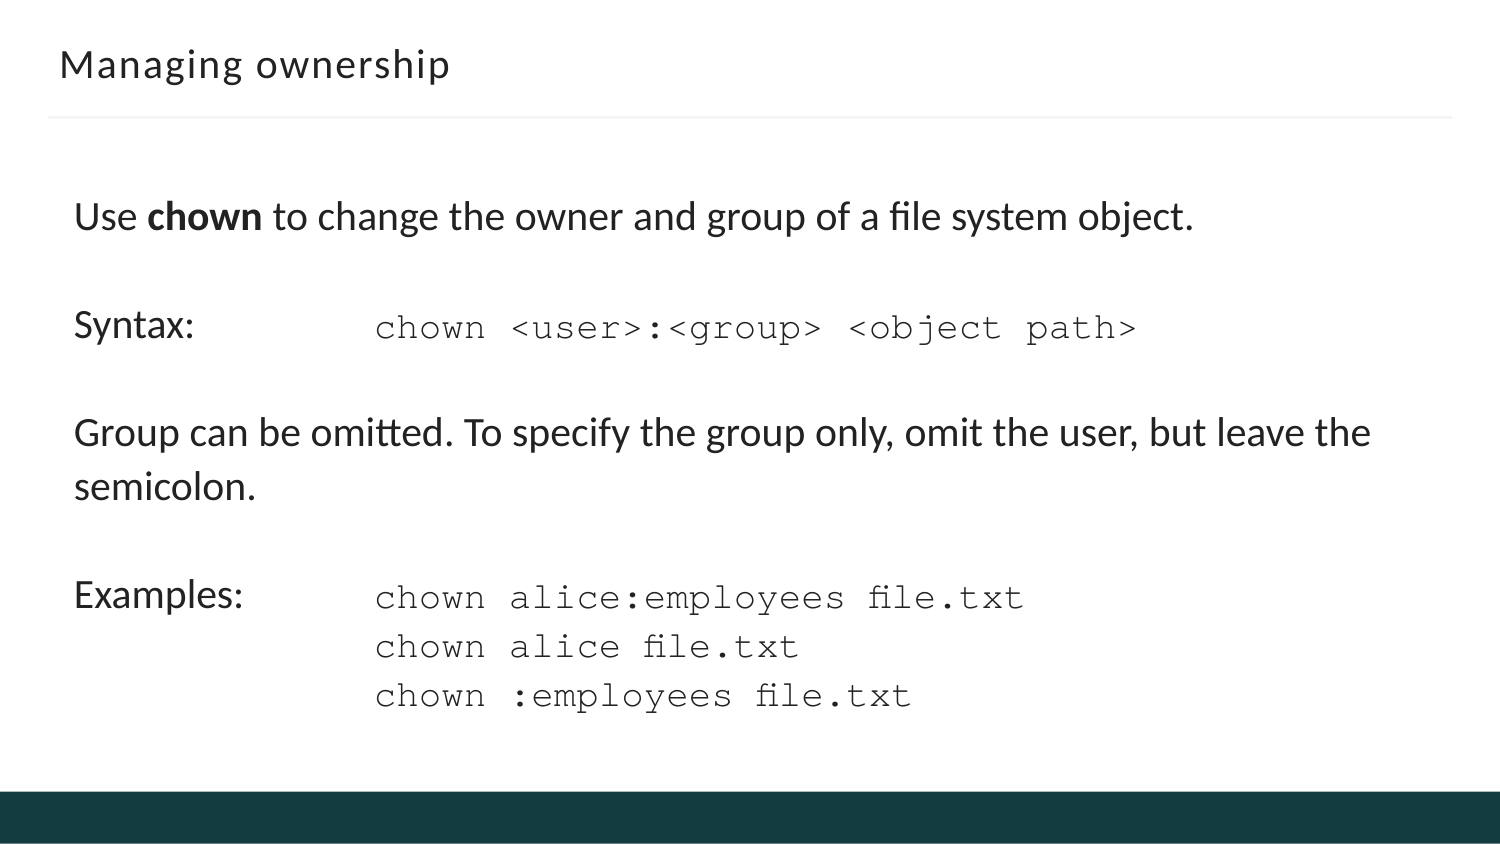

Managing ownership
Use chown to change the owner and group of a file system object.
Syntax:		chown <user>:<group> <object path>

Group can be omitted. To specify the group only, omit the user, but leave the semicolon.

Examples:	chown alice:employees file.txt
		chown alice file.txt
		chown :employees file.txt